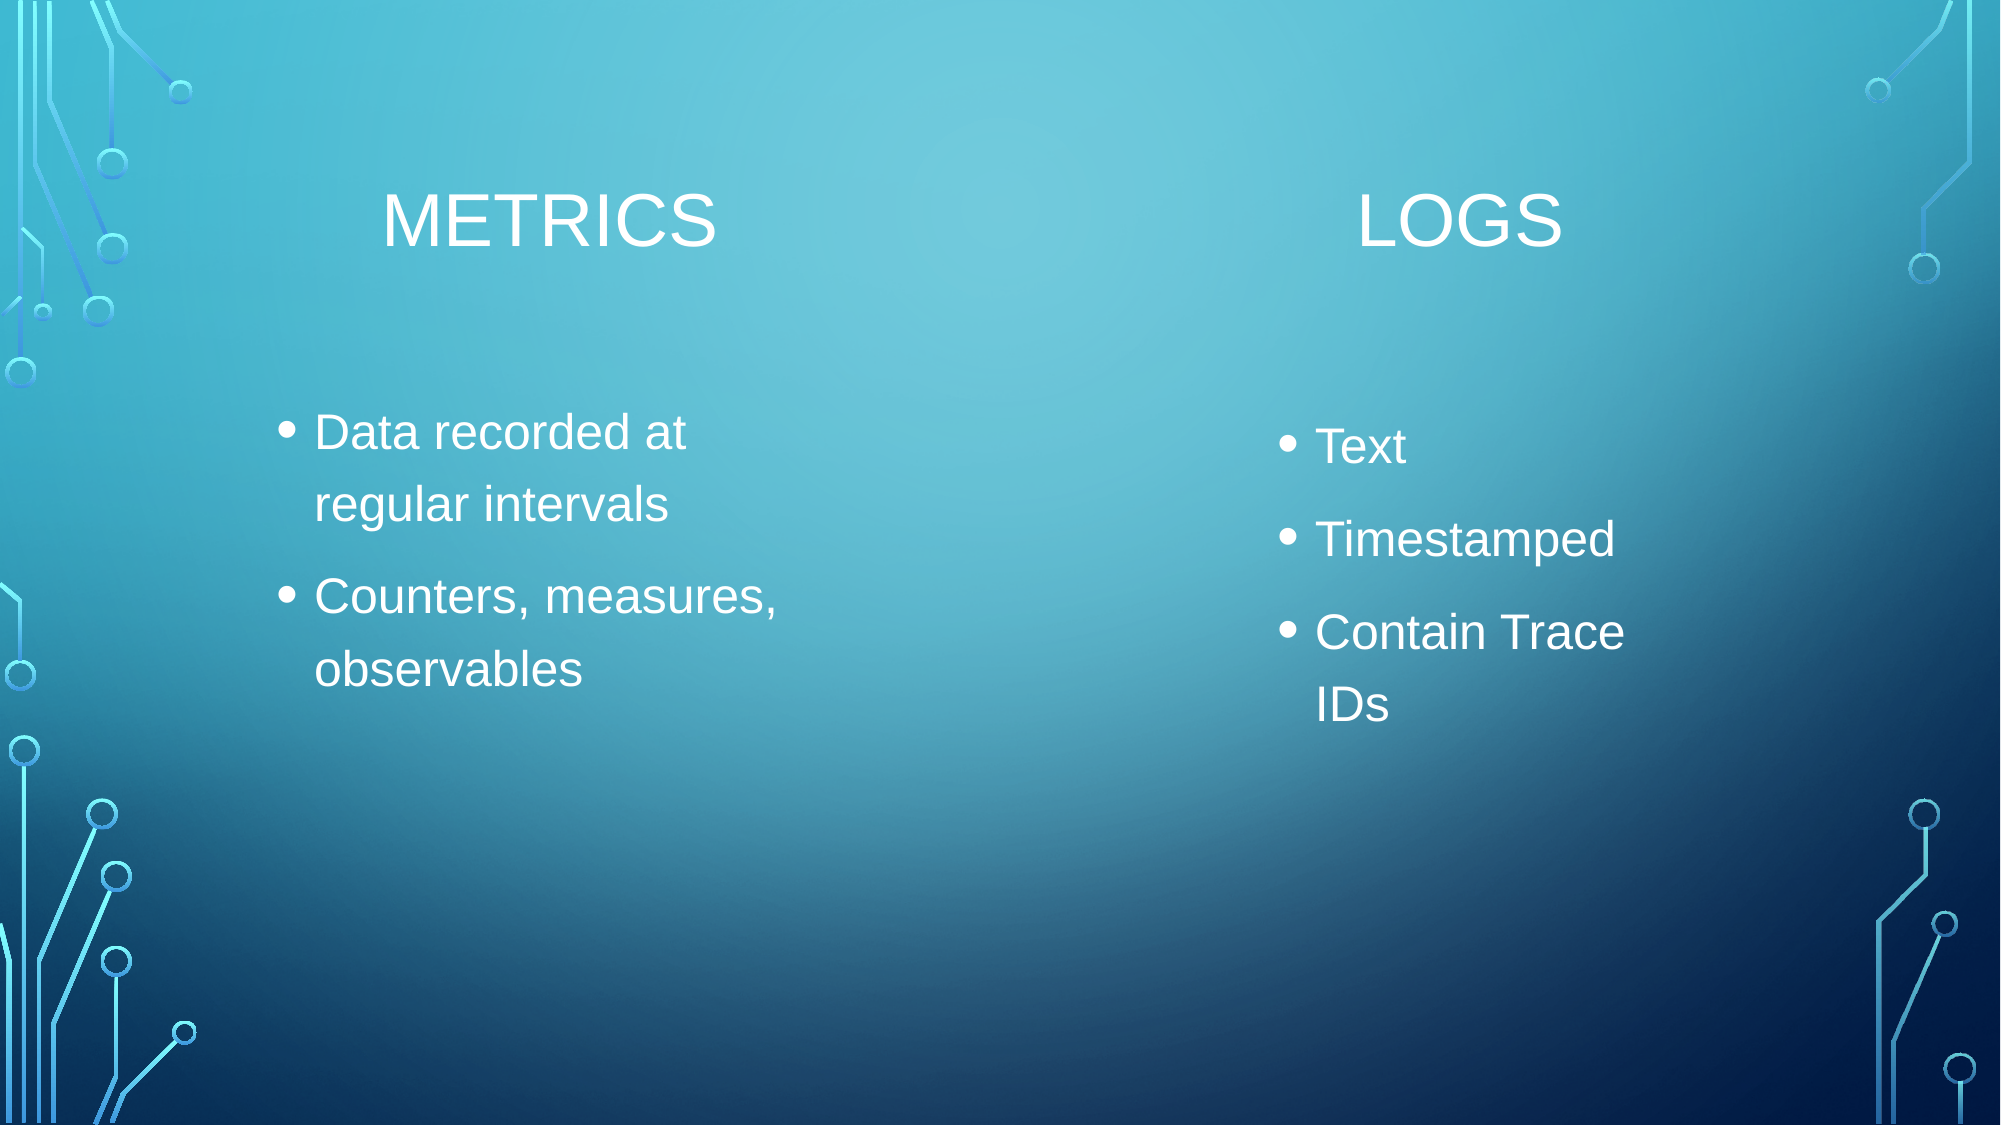

# Metrics
Logs

Data recorded at regular intervals
Counters, measures, observables
Text
Timestamped
Contain Trace IDs